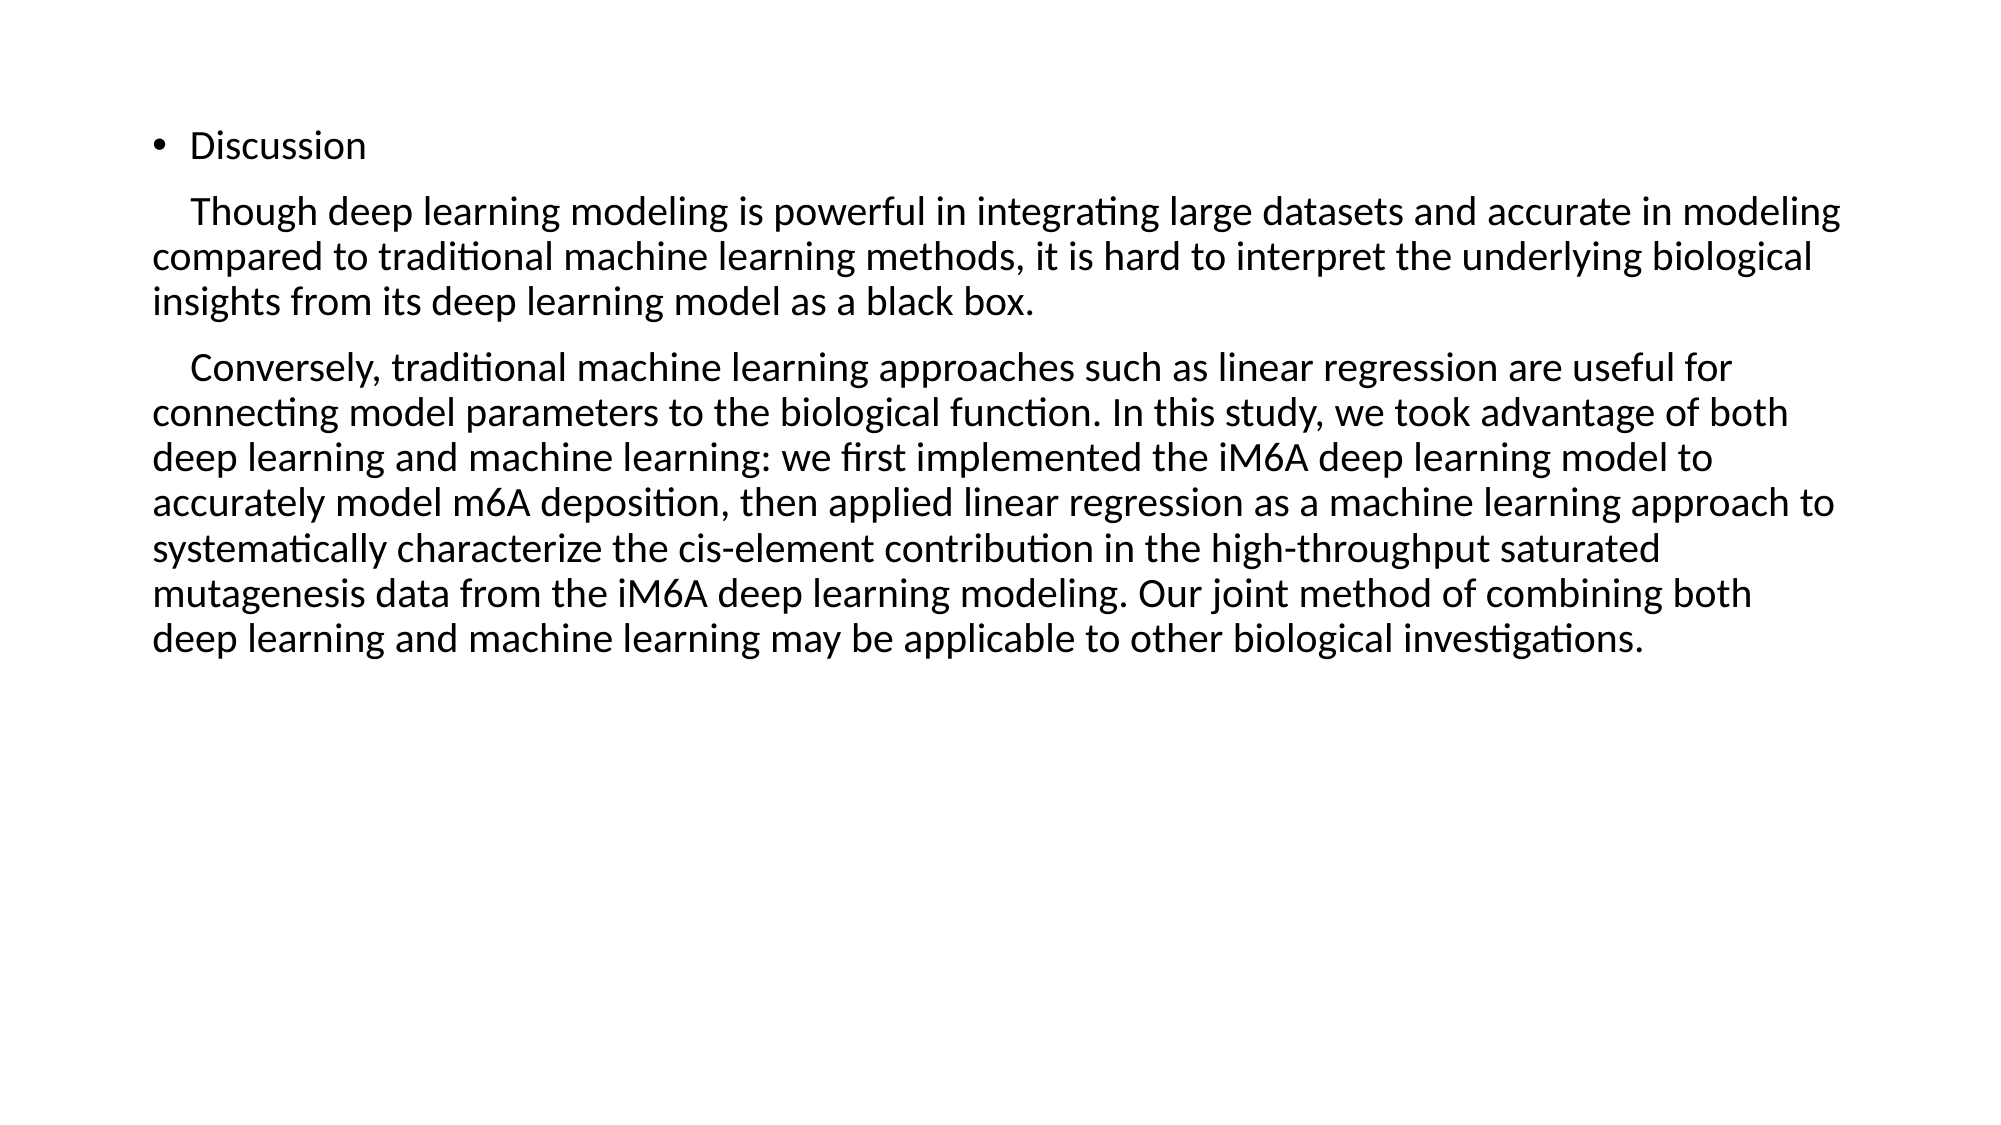

Discussion
    Though deep learning modeling is powerful in integrating large datasets and accurate in modeling compared to traditional machine learning methods, it is hard to interpret the underlying biological insights from its deep learning model as a black box.
    Conversely, traditional machine learning approaches such as linear regression are useful for connecting model parameters to the biological function. In this study, we took advantage of both deep learning and machine learning: we first implemented the iM6A deep learning model to accurately model m6A deposition, then applied linear regression as a machine learning approach to systematically characterize the cis-element contribution in the high-throughput saturated mutagenesis data from the iM6A deep learning modeling. Our joint method of combining both deep learning and machine learning may be applicable to other biological investigations.